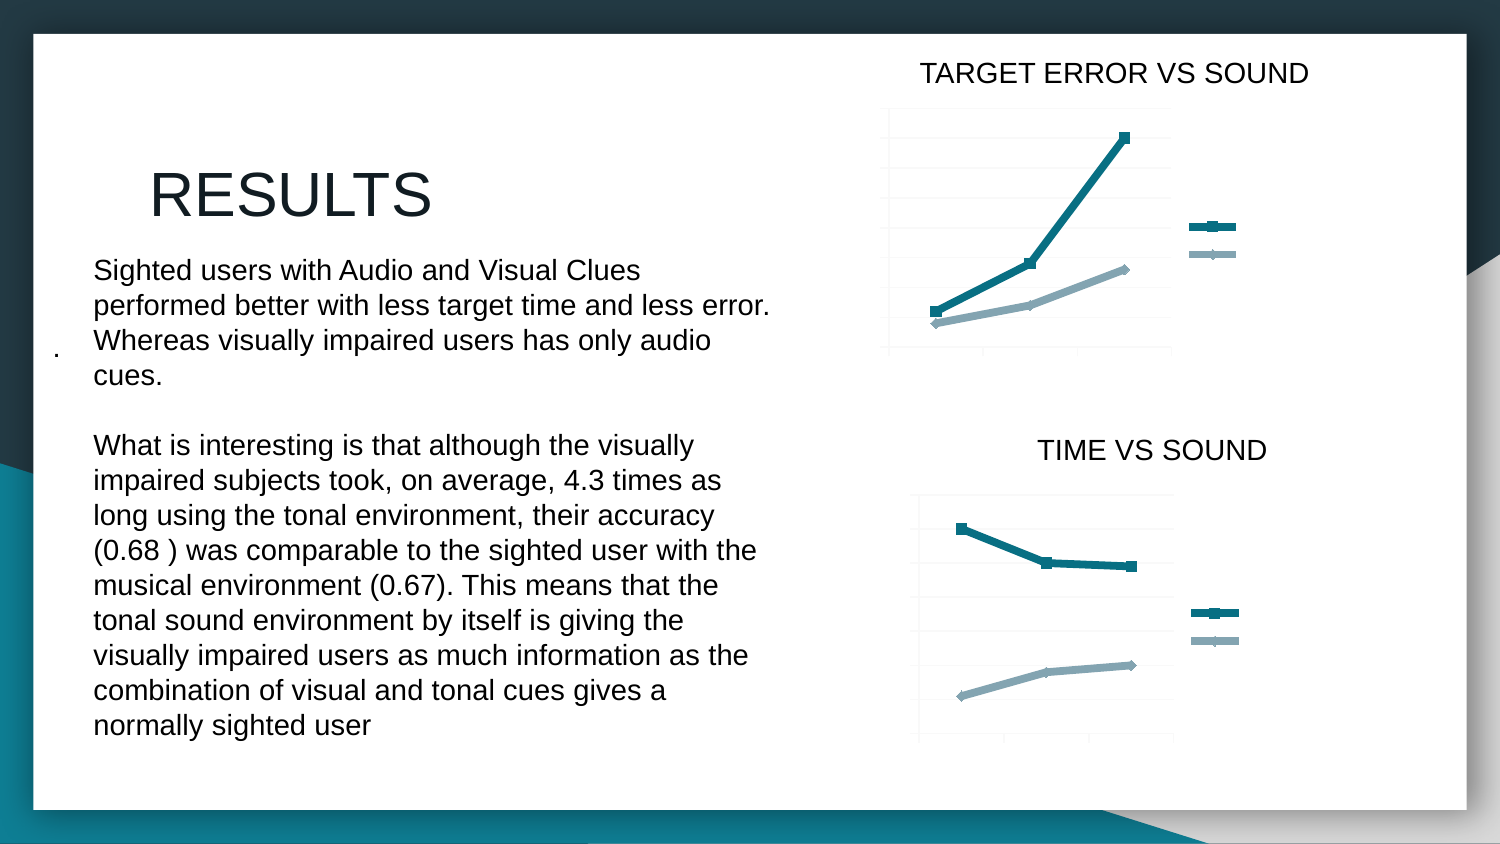

TARGET ERROR VS SOUND

### Chart

| Category | VISUALLY IMPAIRED | SIGHTED |
|---|---|---|
| T | 0.6 | 0.4 |
| M | 1.4 | 0.7 |
| O | 3.5 | 1.3 |
# RESULTS
Sighted users with Audio and Visual Clues performed better with less target time and less error. Whereas visually impaired users has only audio cues.

What is interesting is that although the visually impaired subjects took, on average, 4.3 times as long using the tonal environment, their accuracy (0.68 ) was comparable to the sighted user with the musical environment (0.67). This means that the tonal sound environment by itself is giving the visually impaired users as much information as the combination of visual and tonal cues gives a normally sighted user
.
TIME VS SOUND

### Chart

| Category | VISUALLY IMPAIRED | SIGHTED |
|---|---|---|
| T | 60000.0 | 11000.0 |
| M | 50000.0 | 18000.0 |
| O | 49000.0 | 20000.0 |